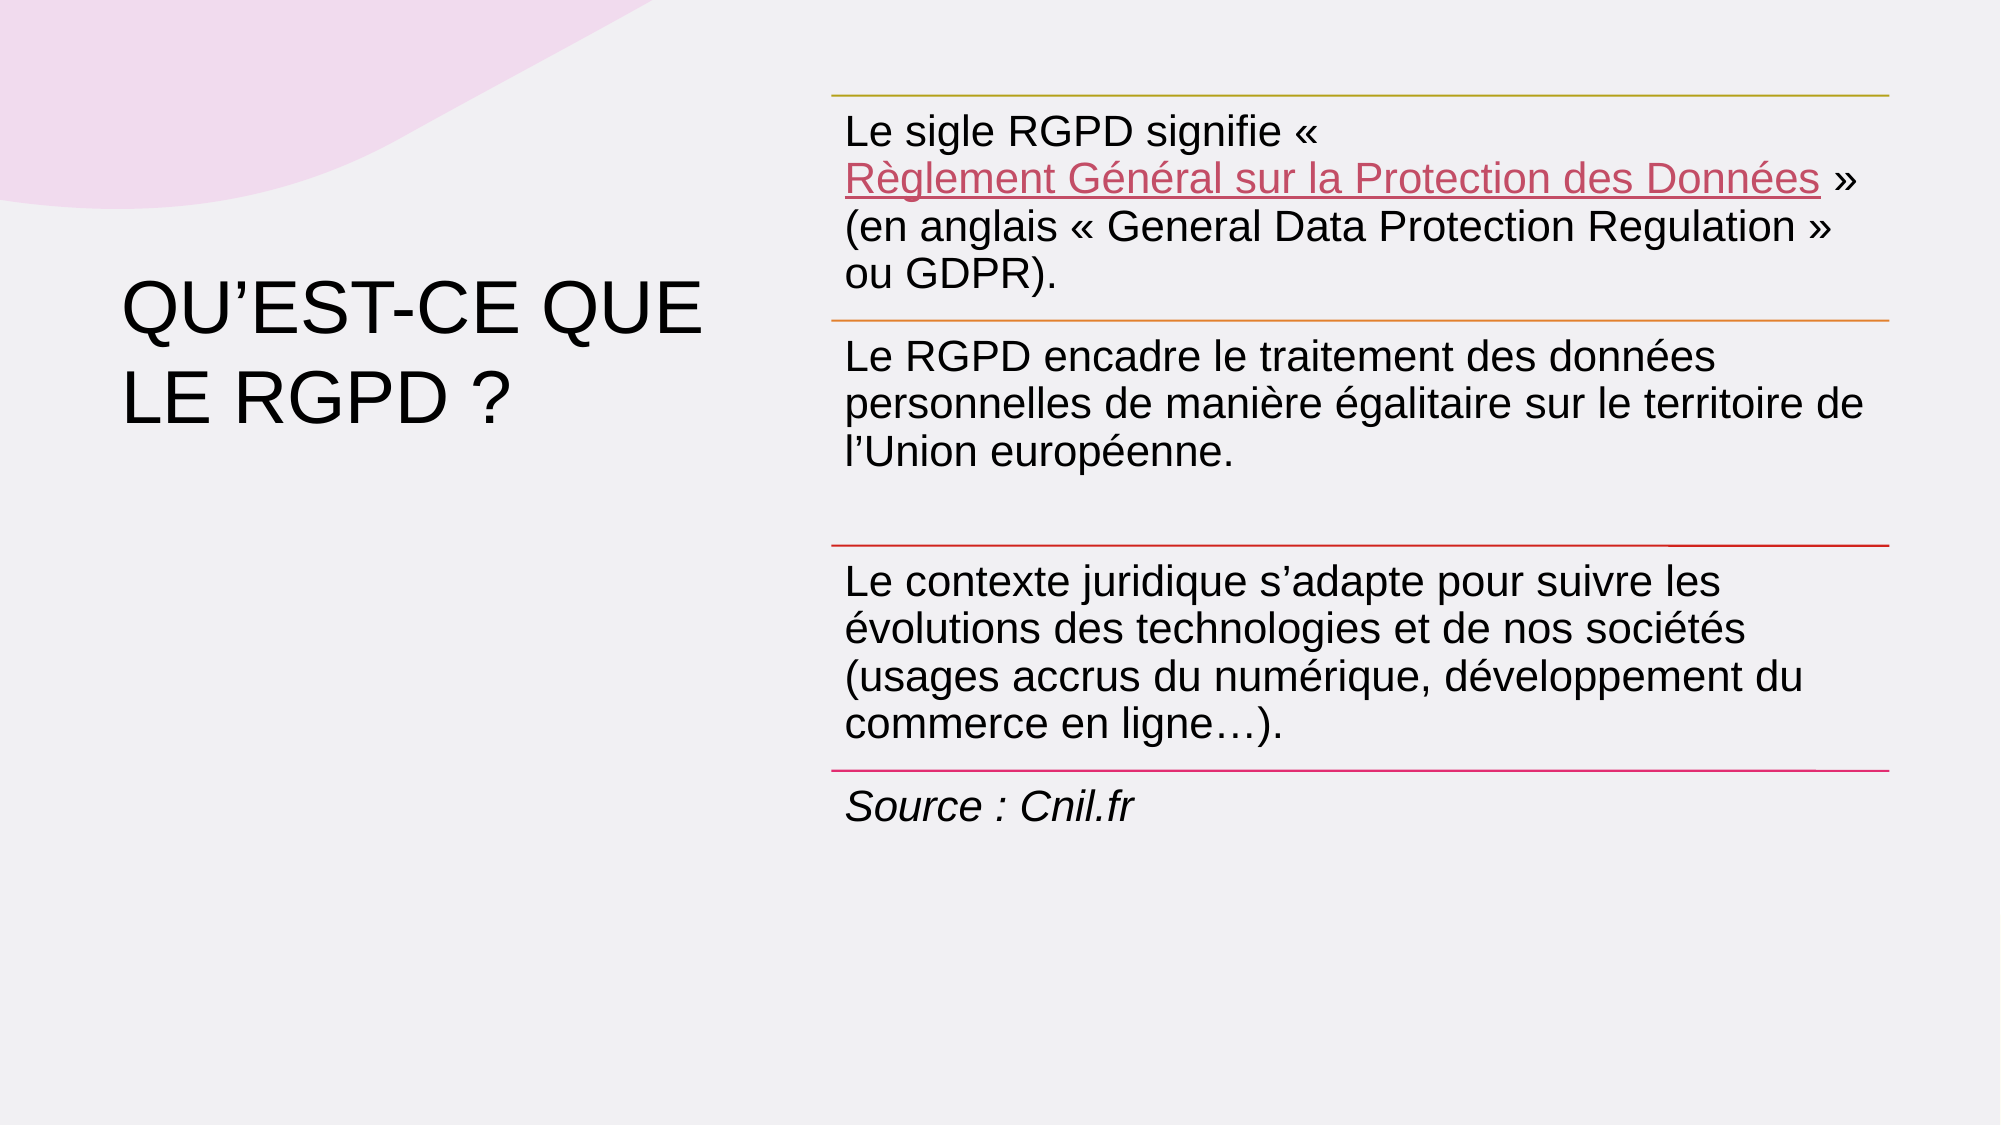

Le sigle RGPD signifie « Règlement Général sur la Protection des Données » (en anglais « General Data Protection Regulation » ou GDPR).
Le RGPD encadre le traitement des données personnelles de manière égalitaire sur le territoire de l’Union européenne.
Le contexte juridique s’adapte pour suivre les évolutions des technologies et de nos sociétés (usages accrus du numérique, développement du commerce en ligne…).
Source : Cnil.fr
# QU’EST-CE QUE LE RGPD ?